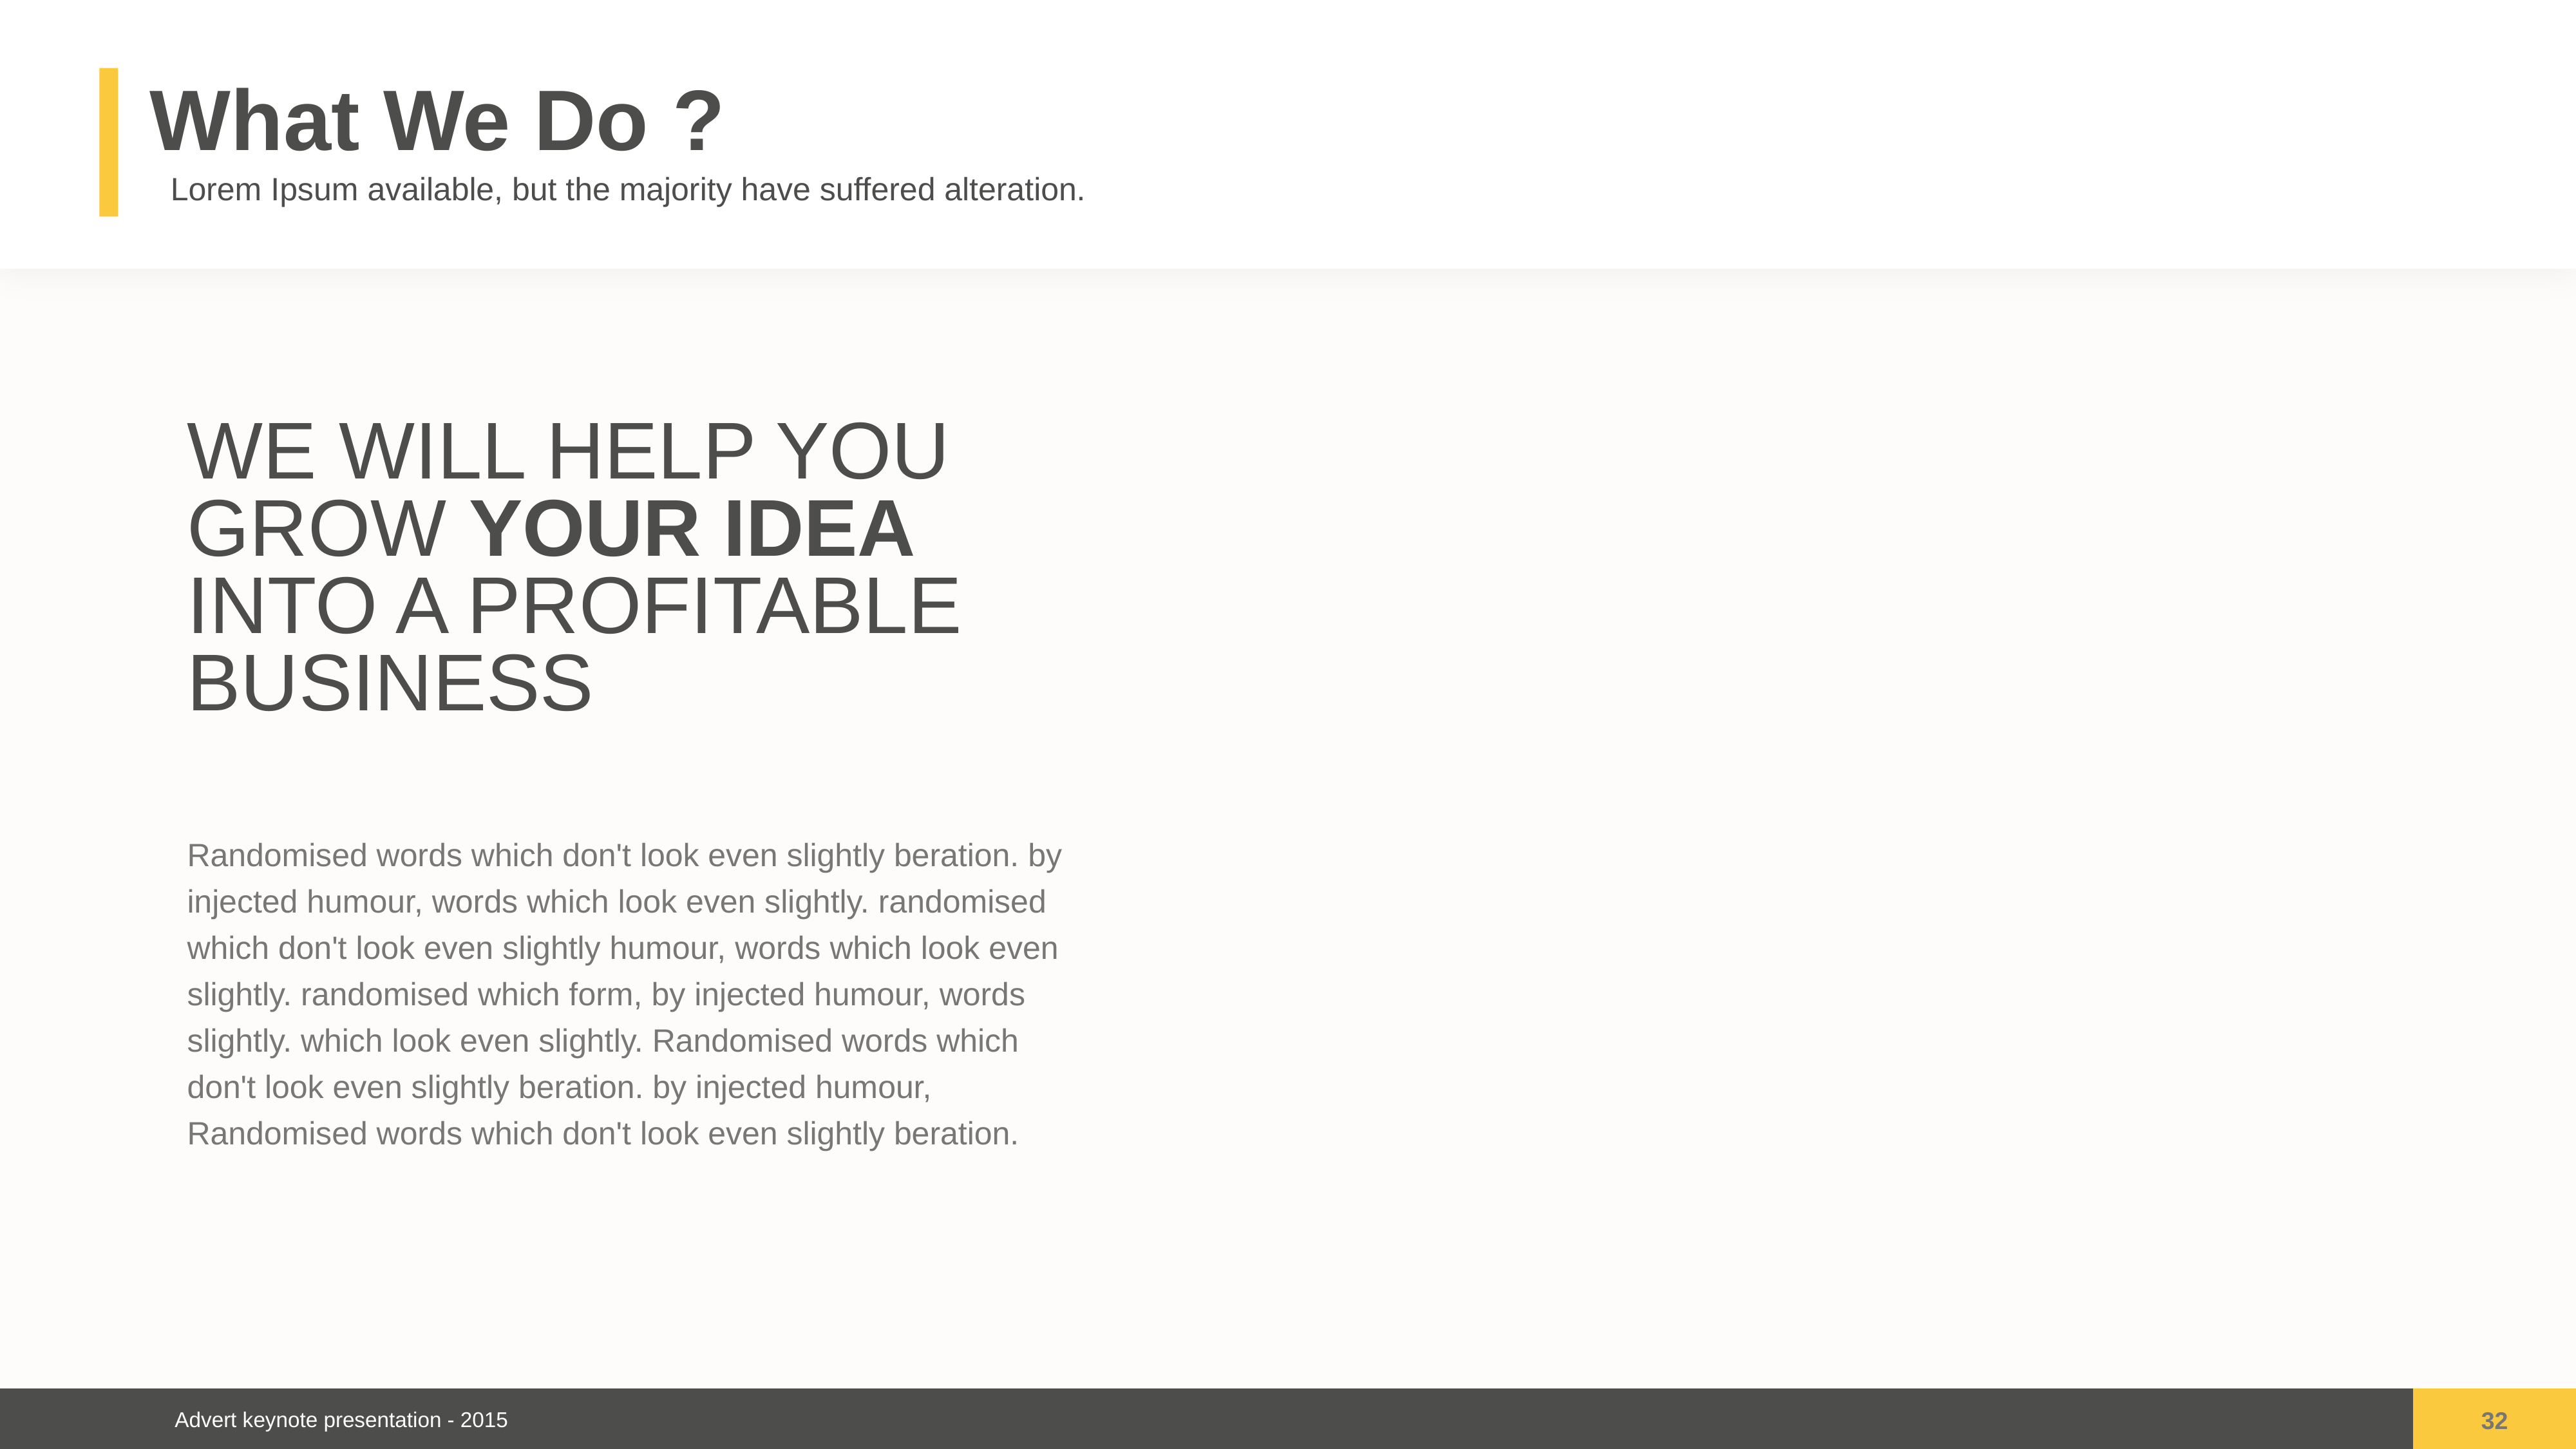

What We Do ?
Lorem Ipsum available, but the majority have suffered alteration.

WE WILL HELP YOU GROW YOUR IDEA INTO a PROFITABLE BUSINESS

Randomised words which don't look even slightly beration. by injected humour, words which look even slightly. randomised which don't look even slightly humour, words which look even slightly. randomised which form, by injected humour, words slightly. which look even slightly. Randomised words which don't look even slightly beration. by injected humour, Randomised words which don't look even slightly beration.

32